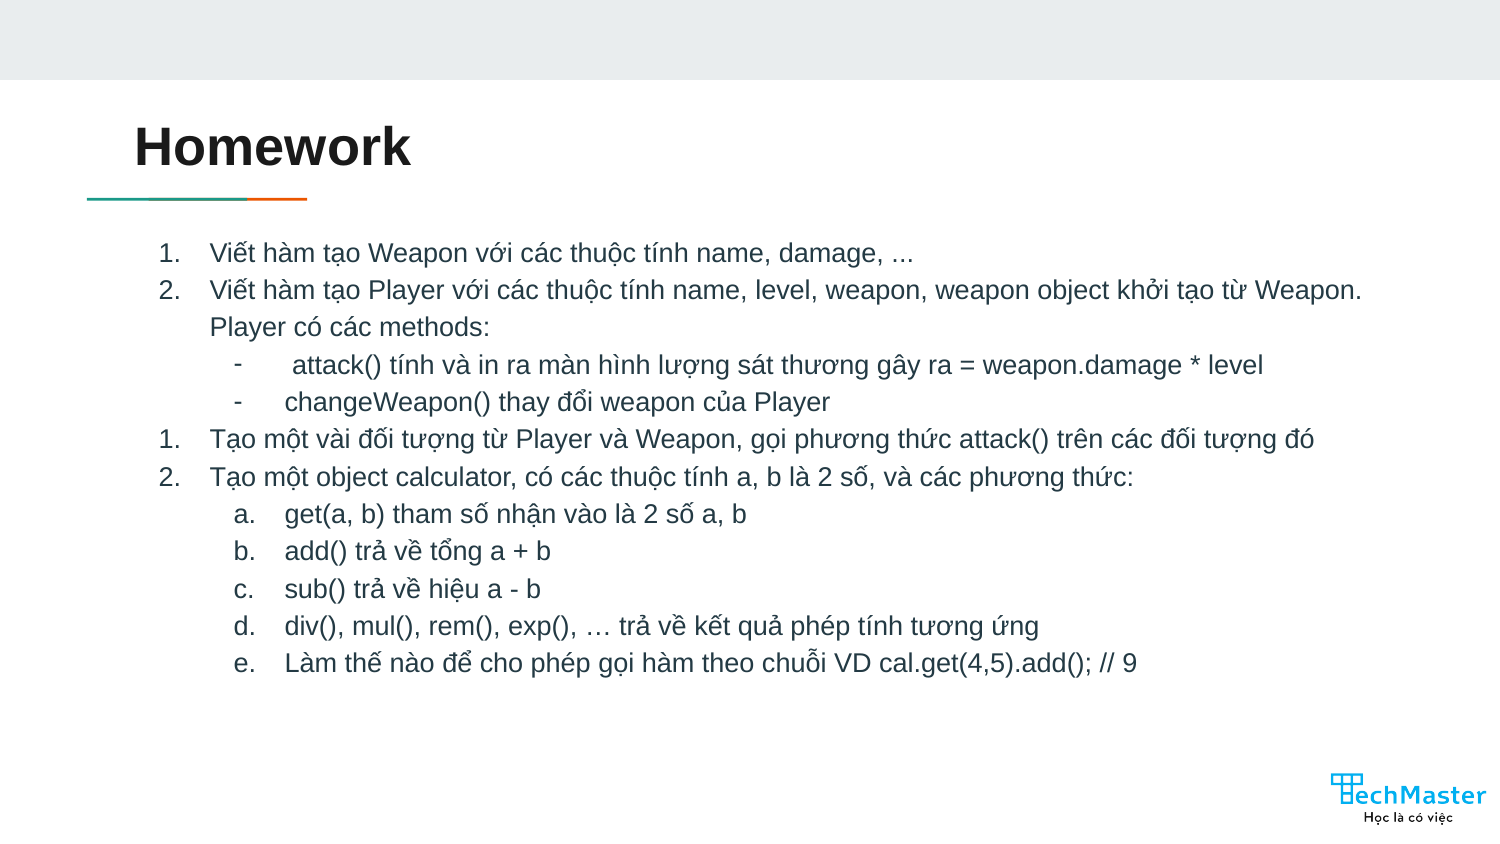

# Homework
Viết hàm tạo Weapon với các thuộc tính name, damage, ...
Viết hàm tạo Player với các thuộc tính name, level, weapon, weapon object khởi tạo từ Weapon. Player có các methods:
 attack() tính và in ra màn hình lượng sát thương gây ra = weapon.damage * level
changeWeapon() thay đổi weapon của Player
Tạo một vài đối tượng từ Player và Weapon, gọi phương thức attack() trên các đối tượng đó
Tạo một object calculator, có các thuộc tính a, b là 2 số, và các phương thức:
get(a, b) tham số nhận vào là 2 số a, b
add() trả về tổng a + b
sub() trả về hiệu a - b
div(), mul(), rem(), exp(), … trả về kết quả phép tính tương ứng
Làm thế nào để cho phép gọi hàm theo chuỗi VD cal.get(4,5).add(); // 9